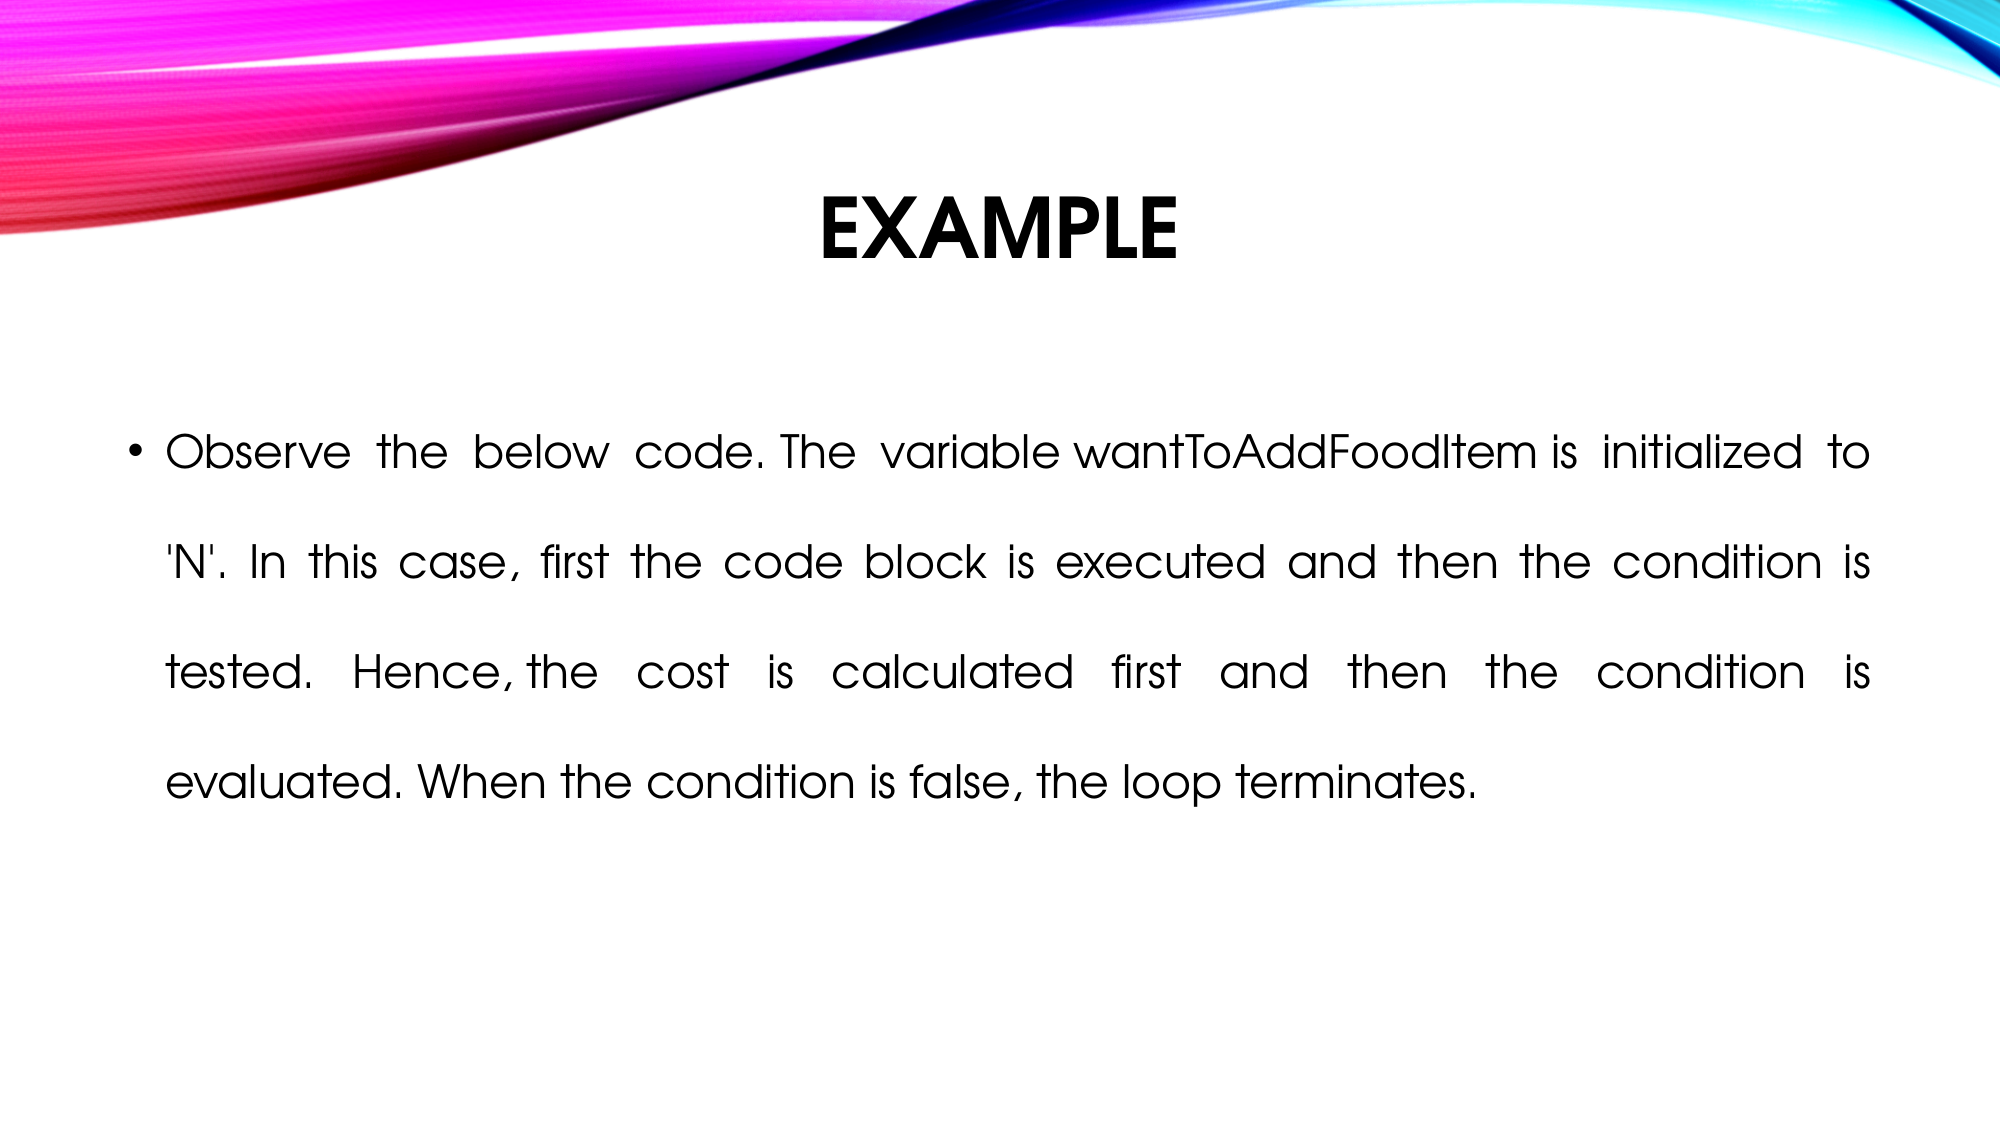

# EXAMPLE
Observe the below code. The variable wantToAddFoodItem is initialized to 'N'. In this case, first the code block is executed and then the condition is tested. Hence, the cost is calculated first and then the condition is evaluated. When the condition is false, the loop terminates.